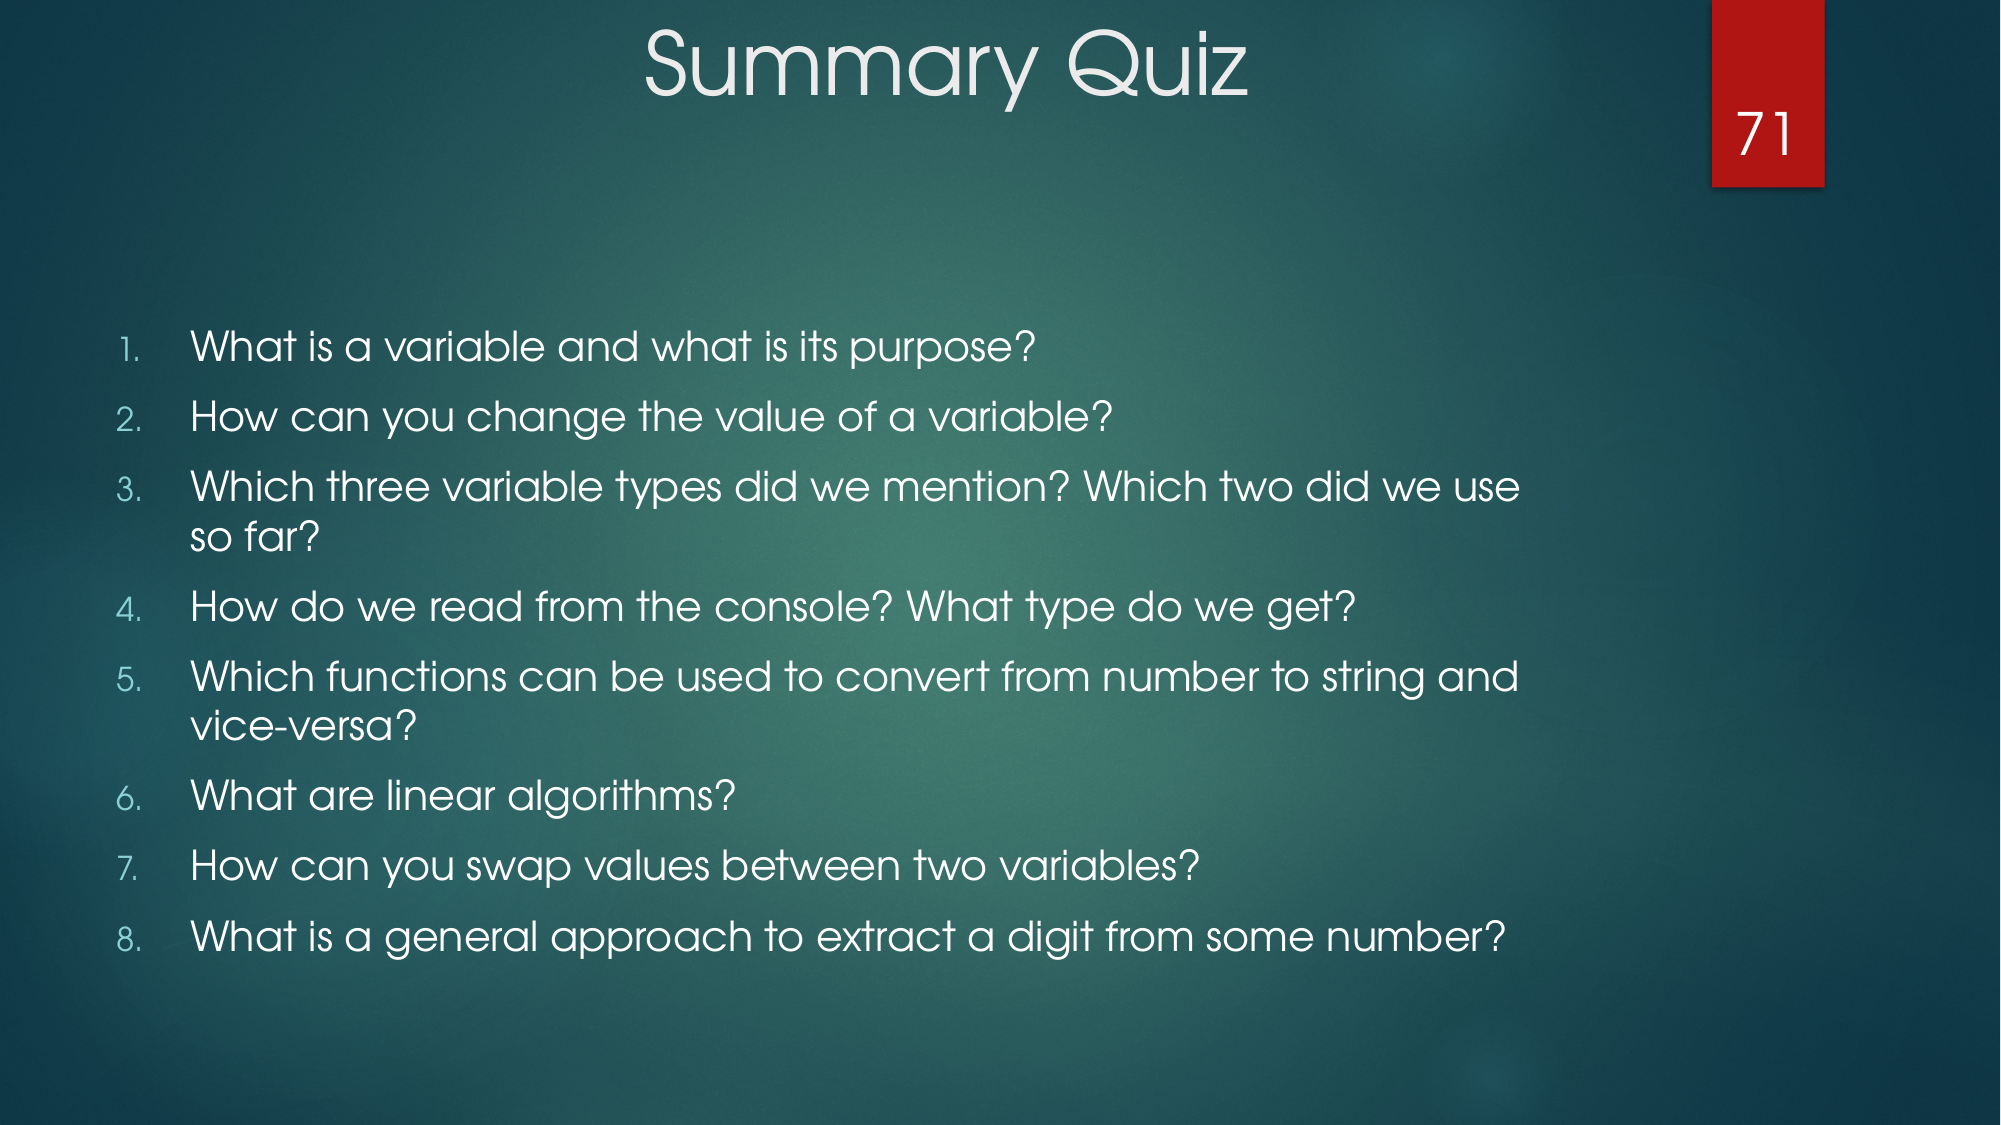

# Summary Quiz
71
What is a variable and what is its purpose?
How can you change the value of a variable?
Which three variable types did we mention? Which two did we use so far?
How do we read from the console? What type do we get?
Which functions can be used to convert from number to string and vice-versa?
What are linear algorithms?
How can you swap values between two variables?
What is a general approach to extract a digit from some number?